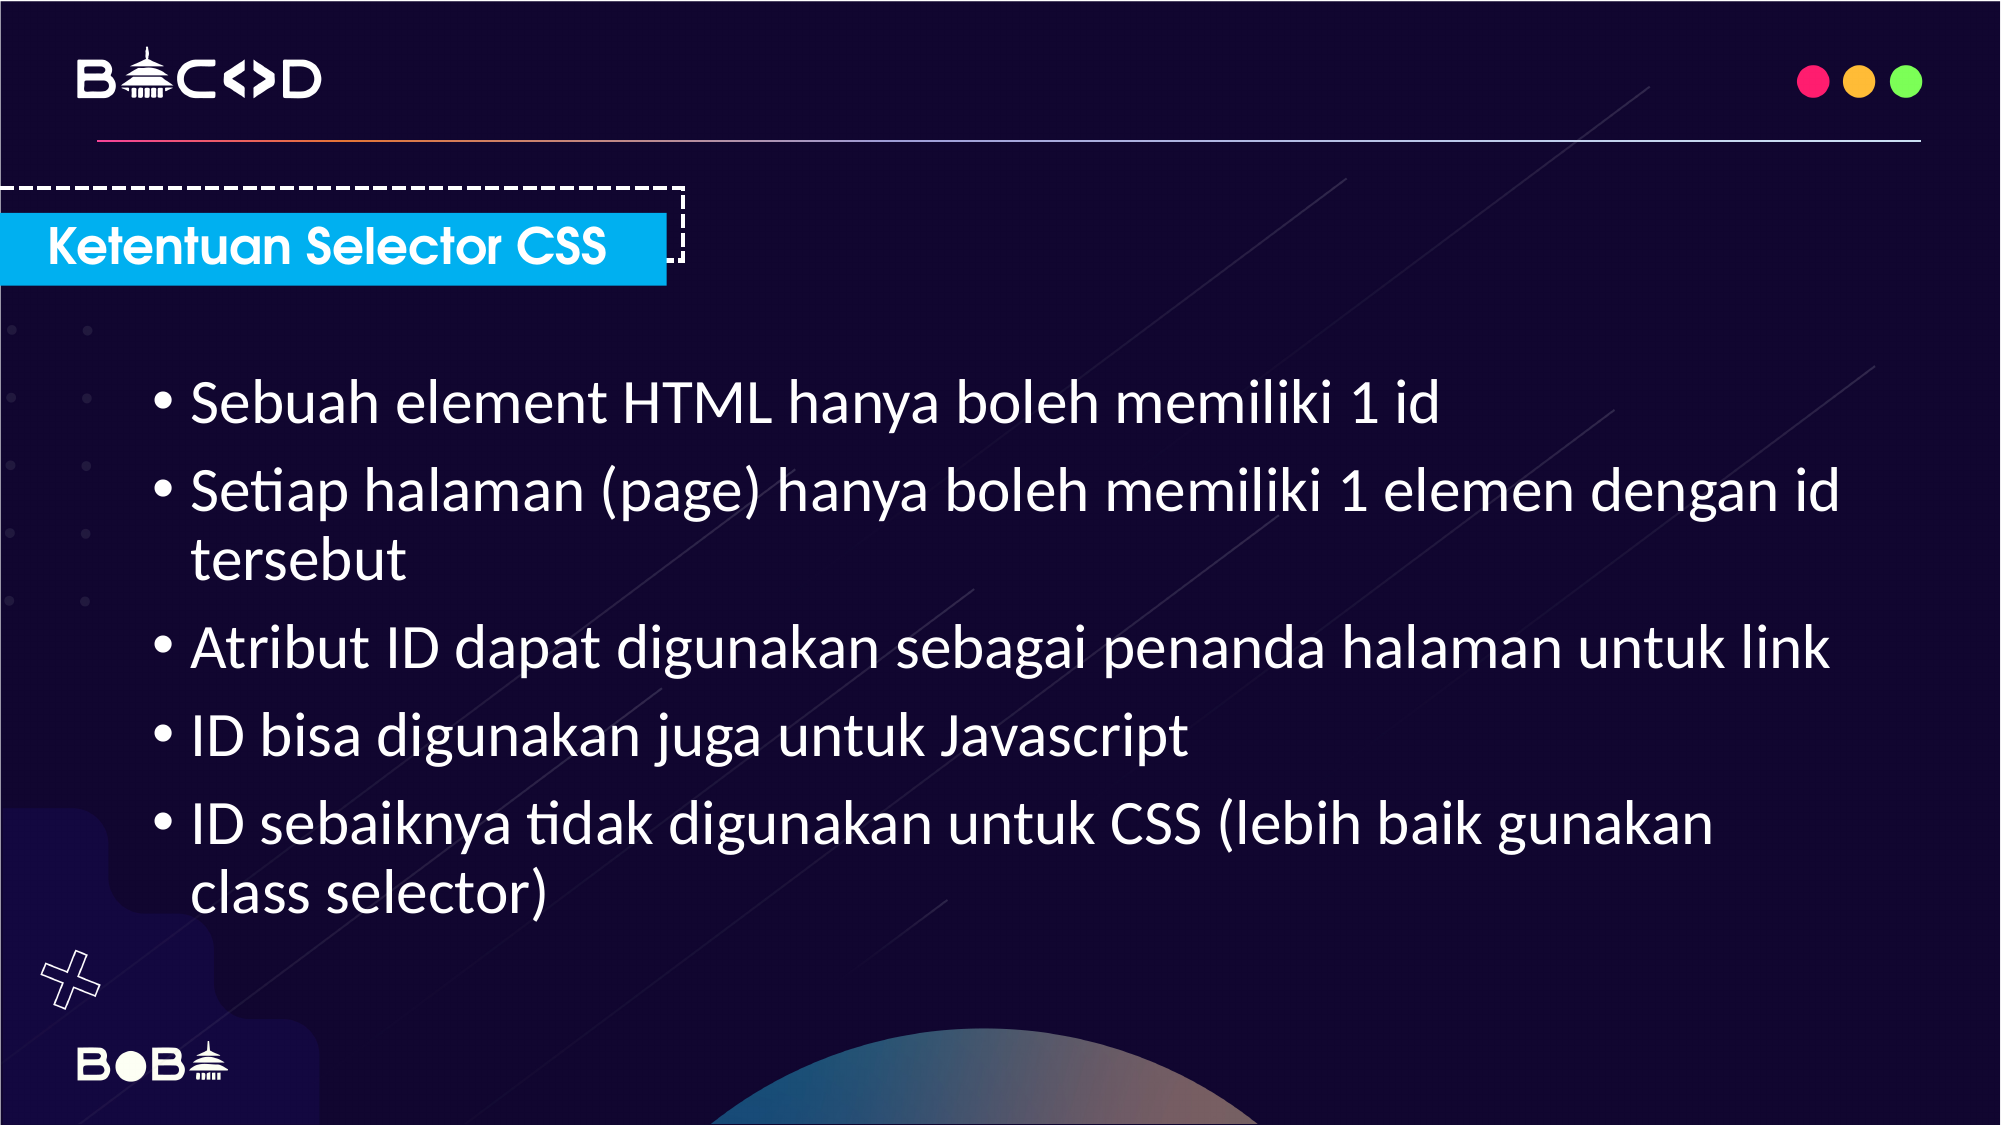

Ketentuan Selector CSS
Sebuah element HTML hanya boleh memiliki 1 id
Setiap halaman (page) hanya boleh memiliki 1 elemen dengan id tersebut
Atribut ID dapat digunakan sebagai penanda halaman untuk link
ID bisa digunakan juga untuk Javascript
ID sebaiknya tidak digunakan untuk CSS (lebih baik gunakan class selector)